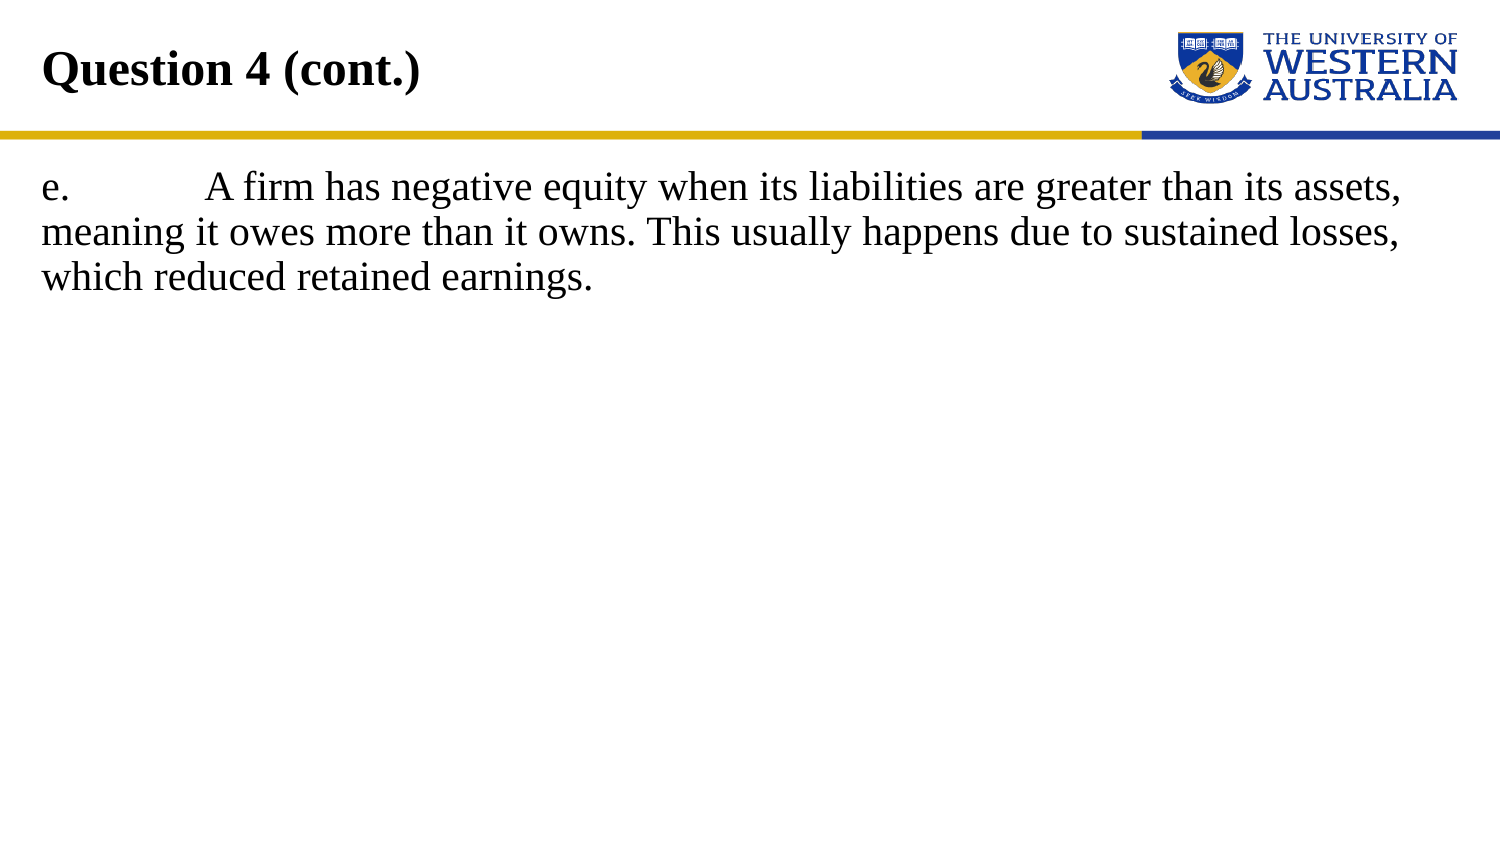

# Question 4 (cont.)
e.             A firm has negative equity when its liabilities are greater than its assets, meaning it owes more than it owns. This usually happens due to sustained losses, which reduced retained earnings.